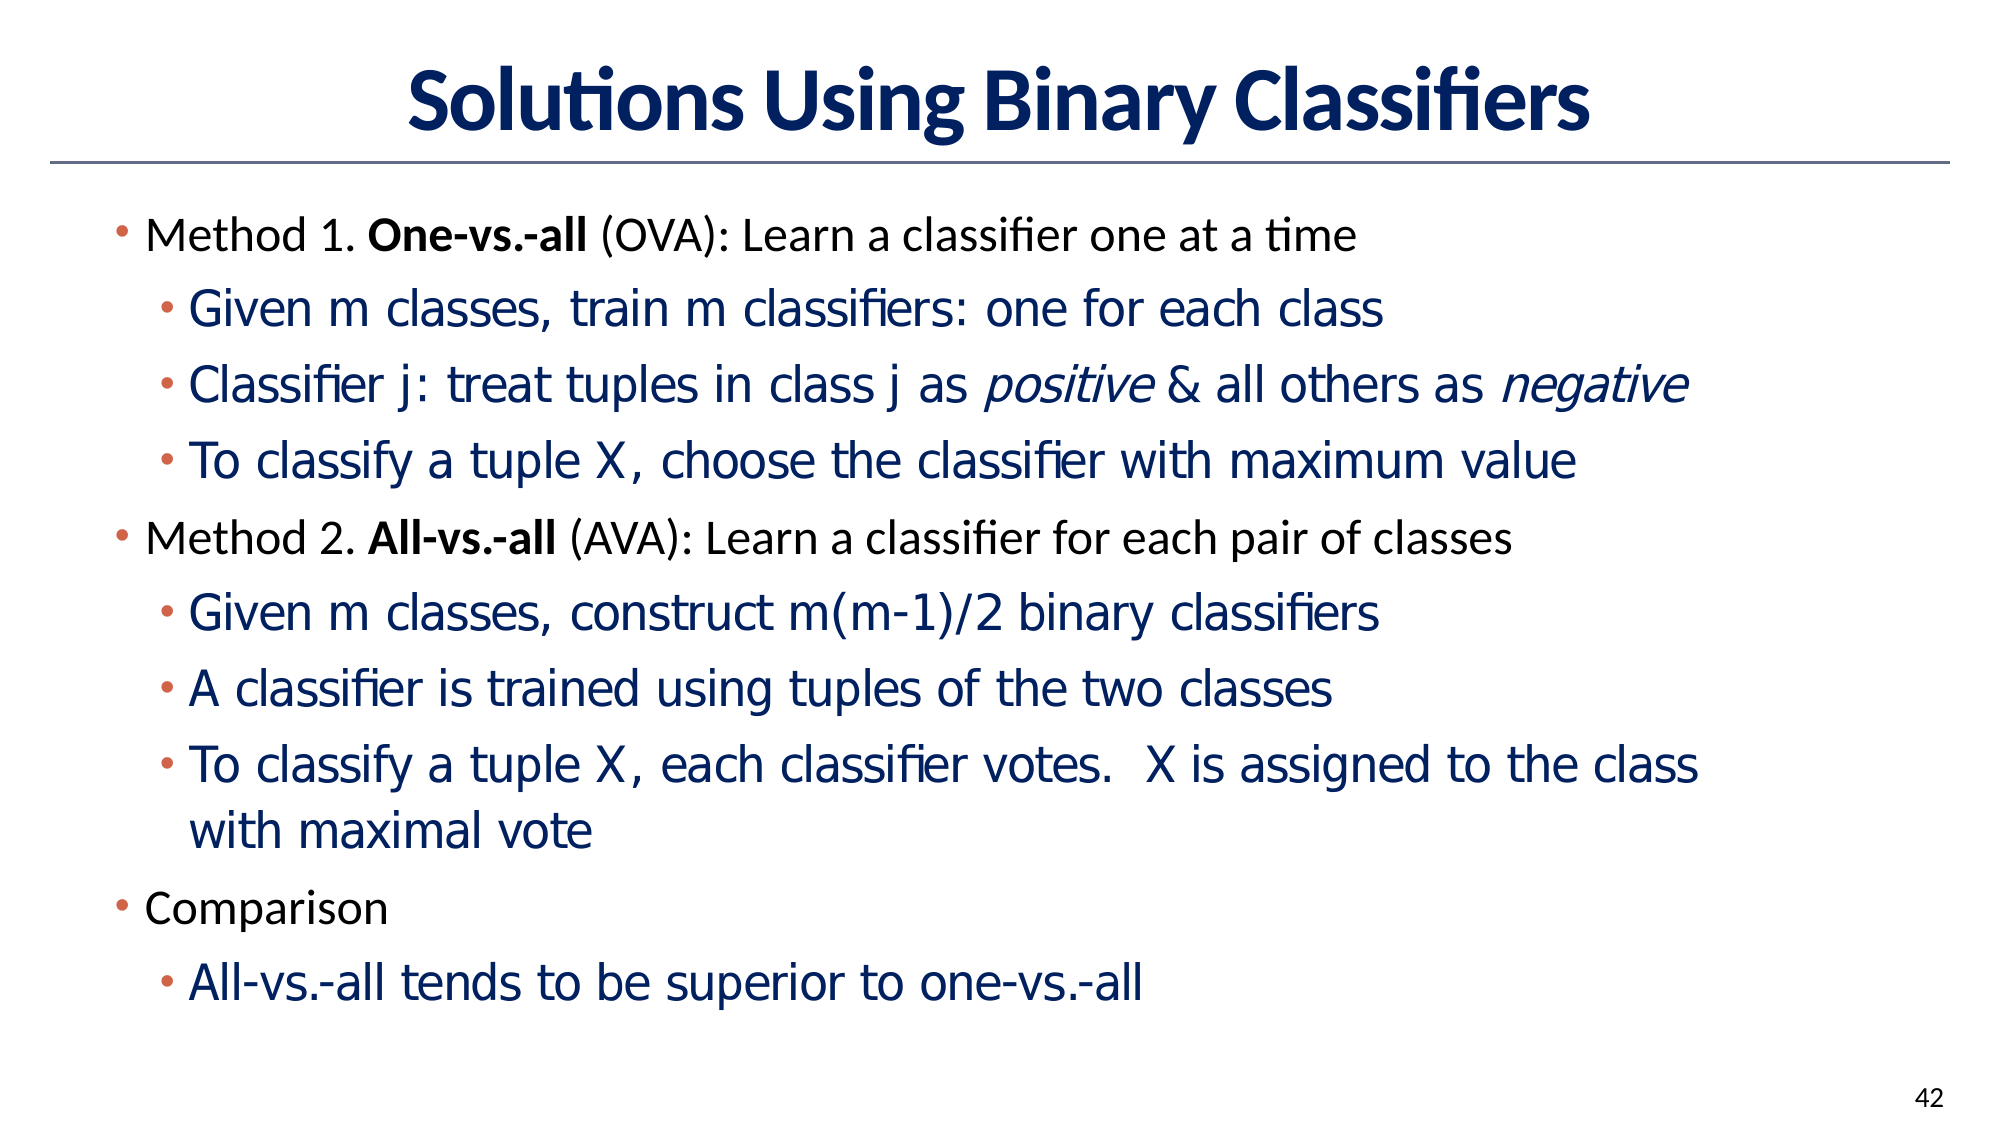

# Solutions Using Binary Classifiers
Method 1. One-vs.-all (OVA): Learn a classifier one at a time
Given m classes, train m classifiers: one for each class
Classifier j: treat tuples in class j as positive & all others as negative
To classify a tuple X, choose the classifier with maximum value
Method 2. All-vs.-all (AVA): Learn a classifier for each pair of classes
Given m classes, construct m(m-1)/2 binary classifiers
A classifier is trained using tuples of the two classes
To classify a tuple X, each classifier votes.  X is assigned to the class with maximal vote
Comparison
All-vs.-all tends to be superior to one-vs.-all
42